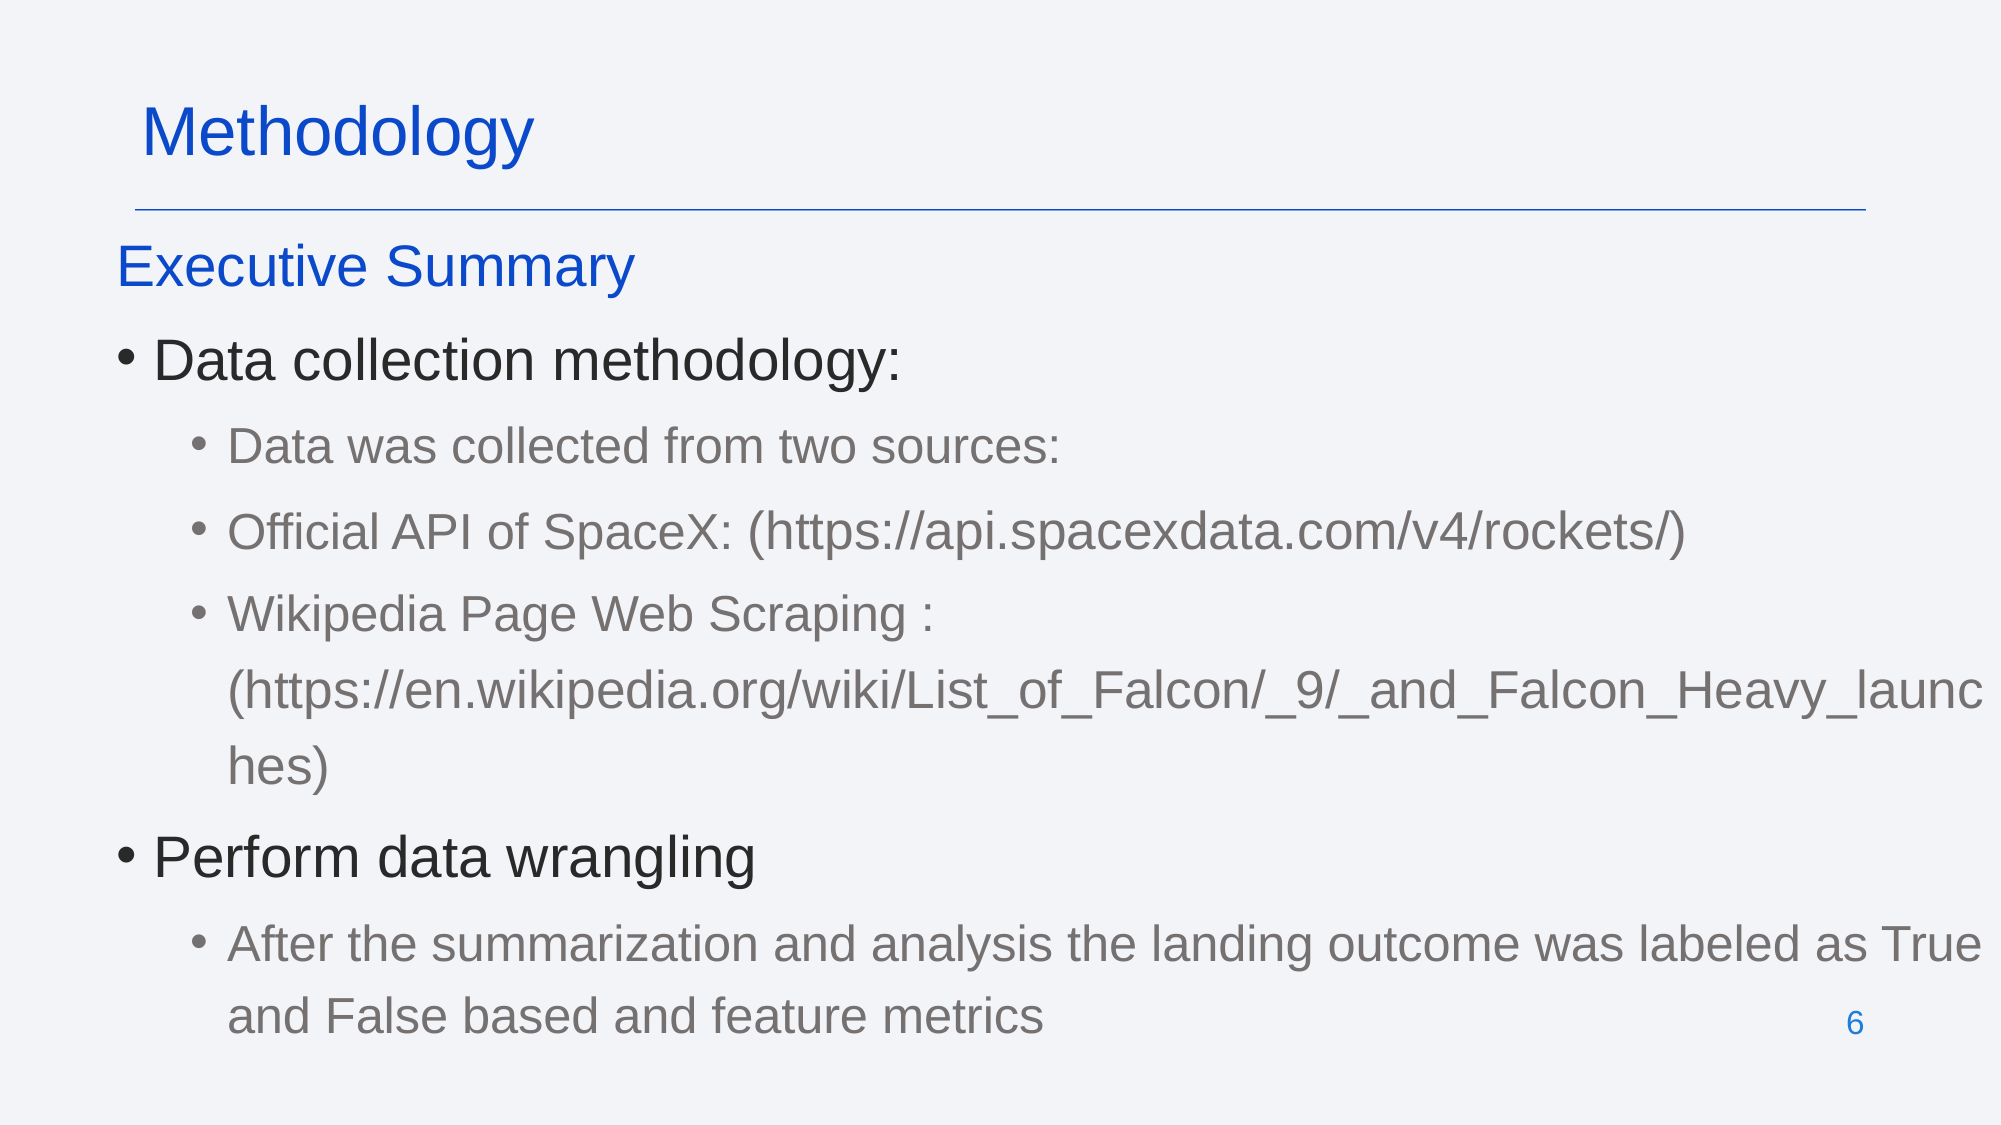

Methodology
Executive Summary
Data collection methodology:
Data was collected from two sources:
Official API of SpaceX: (https://api.spacexdata.com/v4/rockets/)
Wikipedia Page Web Scraping : (https://en.wikipedia.org/wiki/List_of_Falcon/_9/_and_Falcon_Heavy_launches)
Perform data wrangling
After the summarization and analysis the landing outcome was labeled as True and False based and feature metrics

6